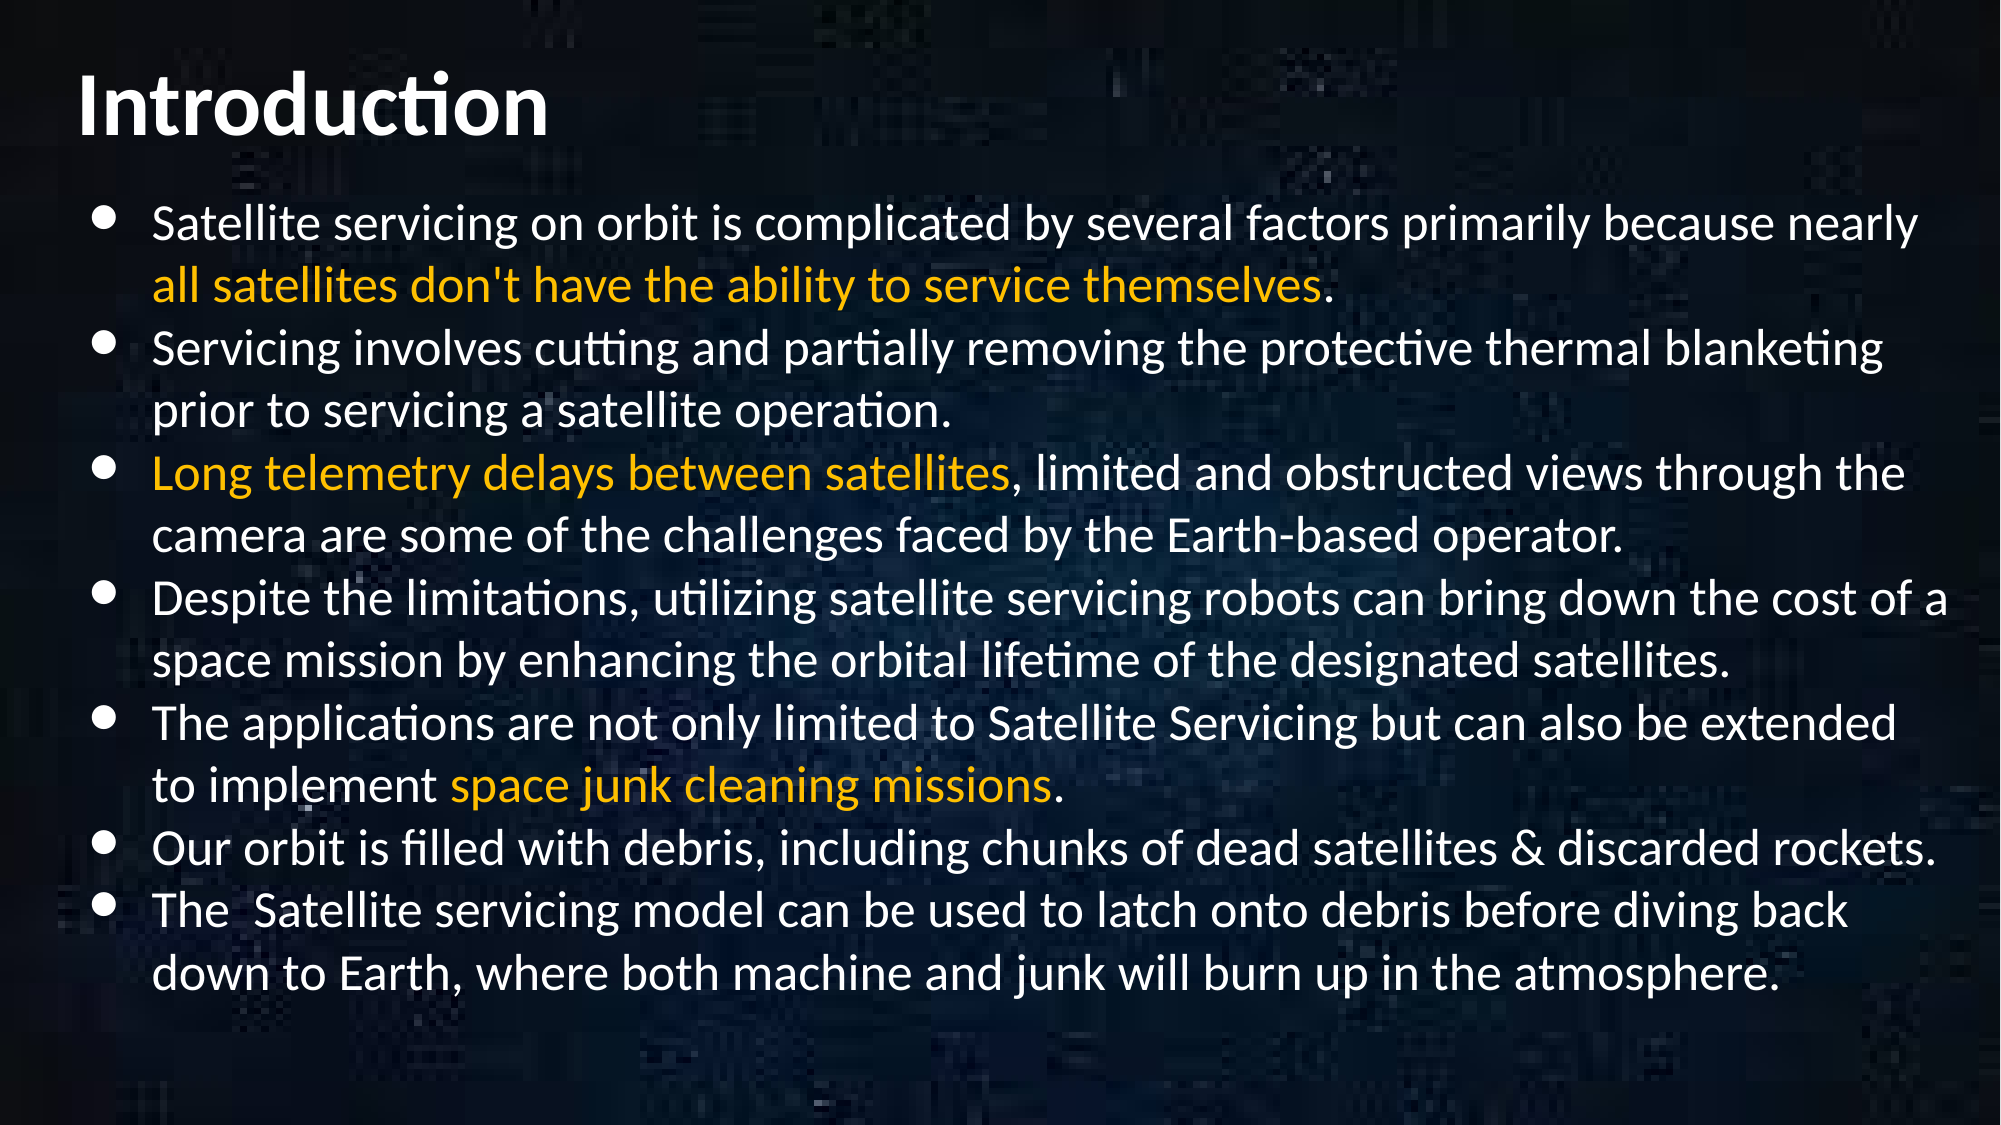

# Introduction

Satellite servicing on orbit is complicated by several factors primarily because nearly all satellites don't have the ability to service themselves.
Servicing involves cutting and partially removing the protective thermal blanketing prior to servicing a satellite operation.
Long telemetry delays between satellites, limited and obstructed views through the camera are some of the challenges faced by the Earth-based operator.
Despite the limitations, utilizing satellite servicing robots can bring down the cost of a space mission by enhancing the orbital lifetime of the designated satellites.
The applications are not only limited to Satellite Servicing but can also be extended to implement space junk cleaning missions.
Our orbit is filled with debris, including chunks of dead satellites & discarded rockets.
The  Satellite servicing model can be used to latch onto debris before diving back down to Earth, where both machine and junk will burn up in the atmosphere.